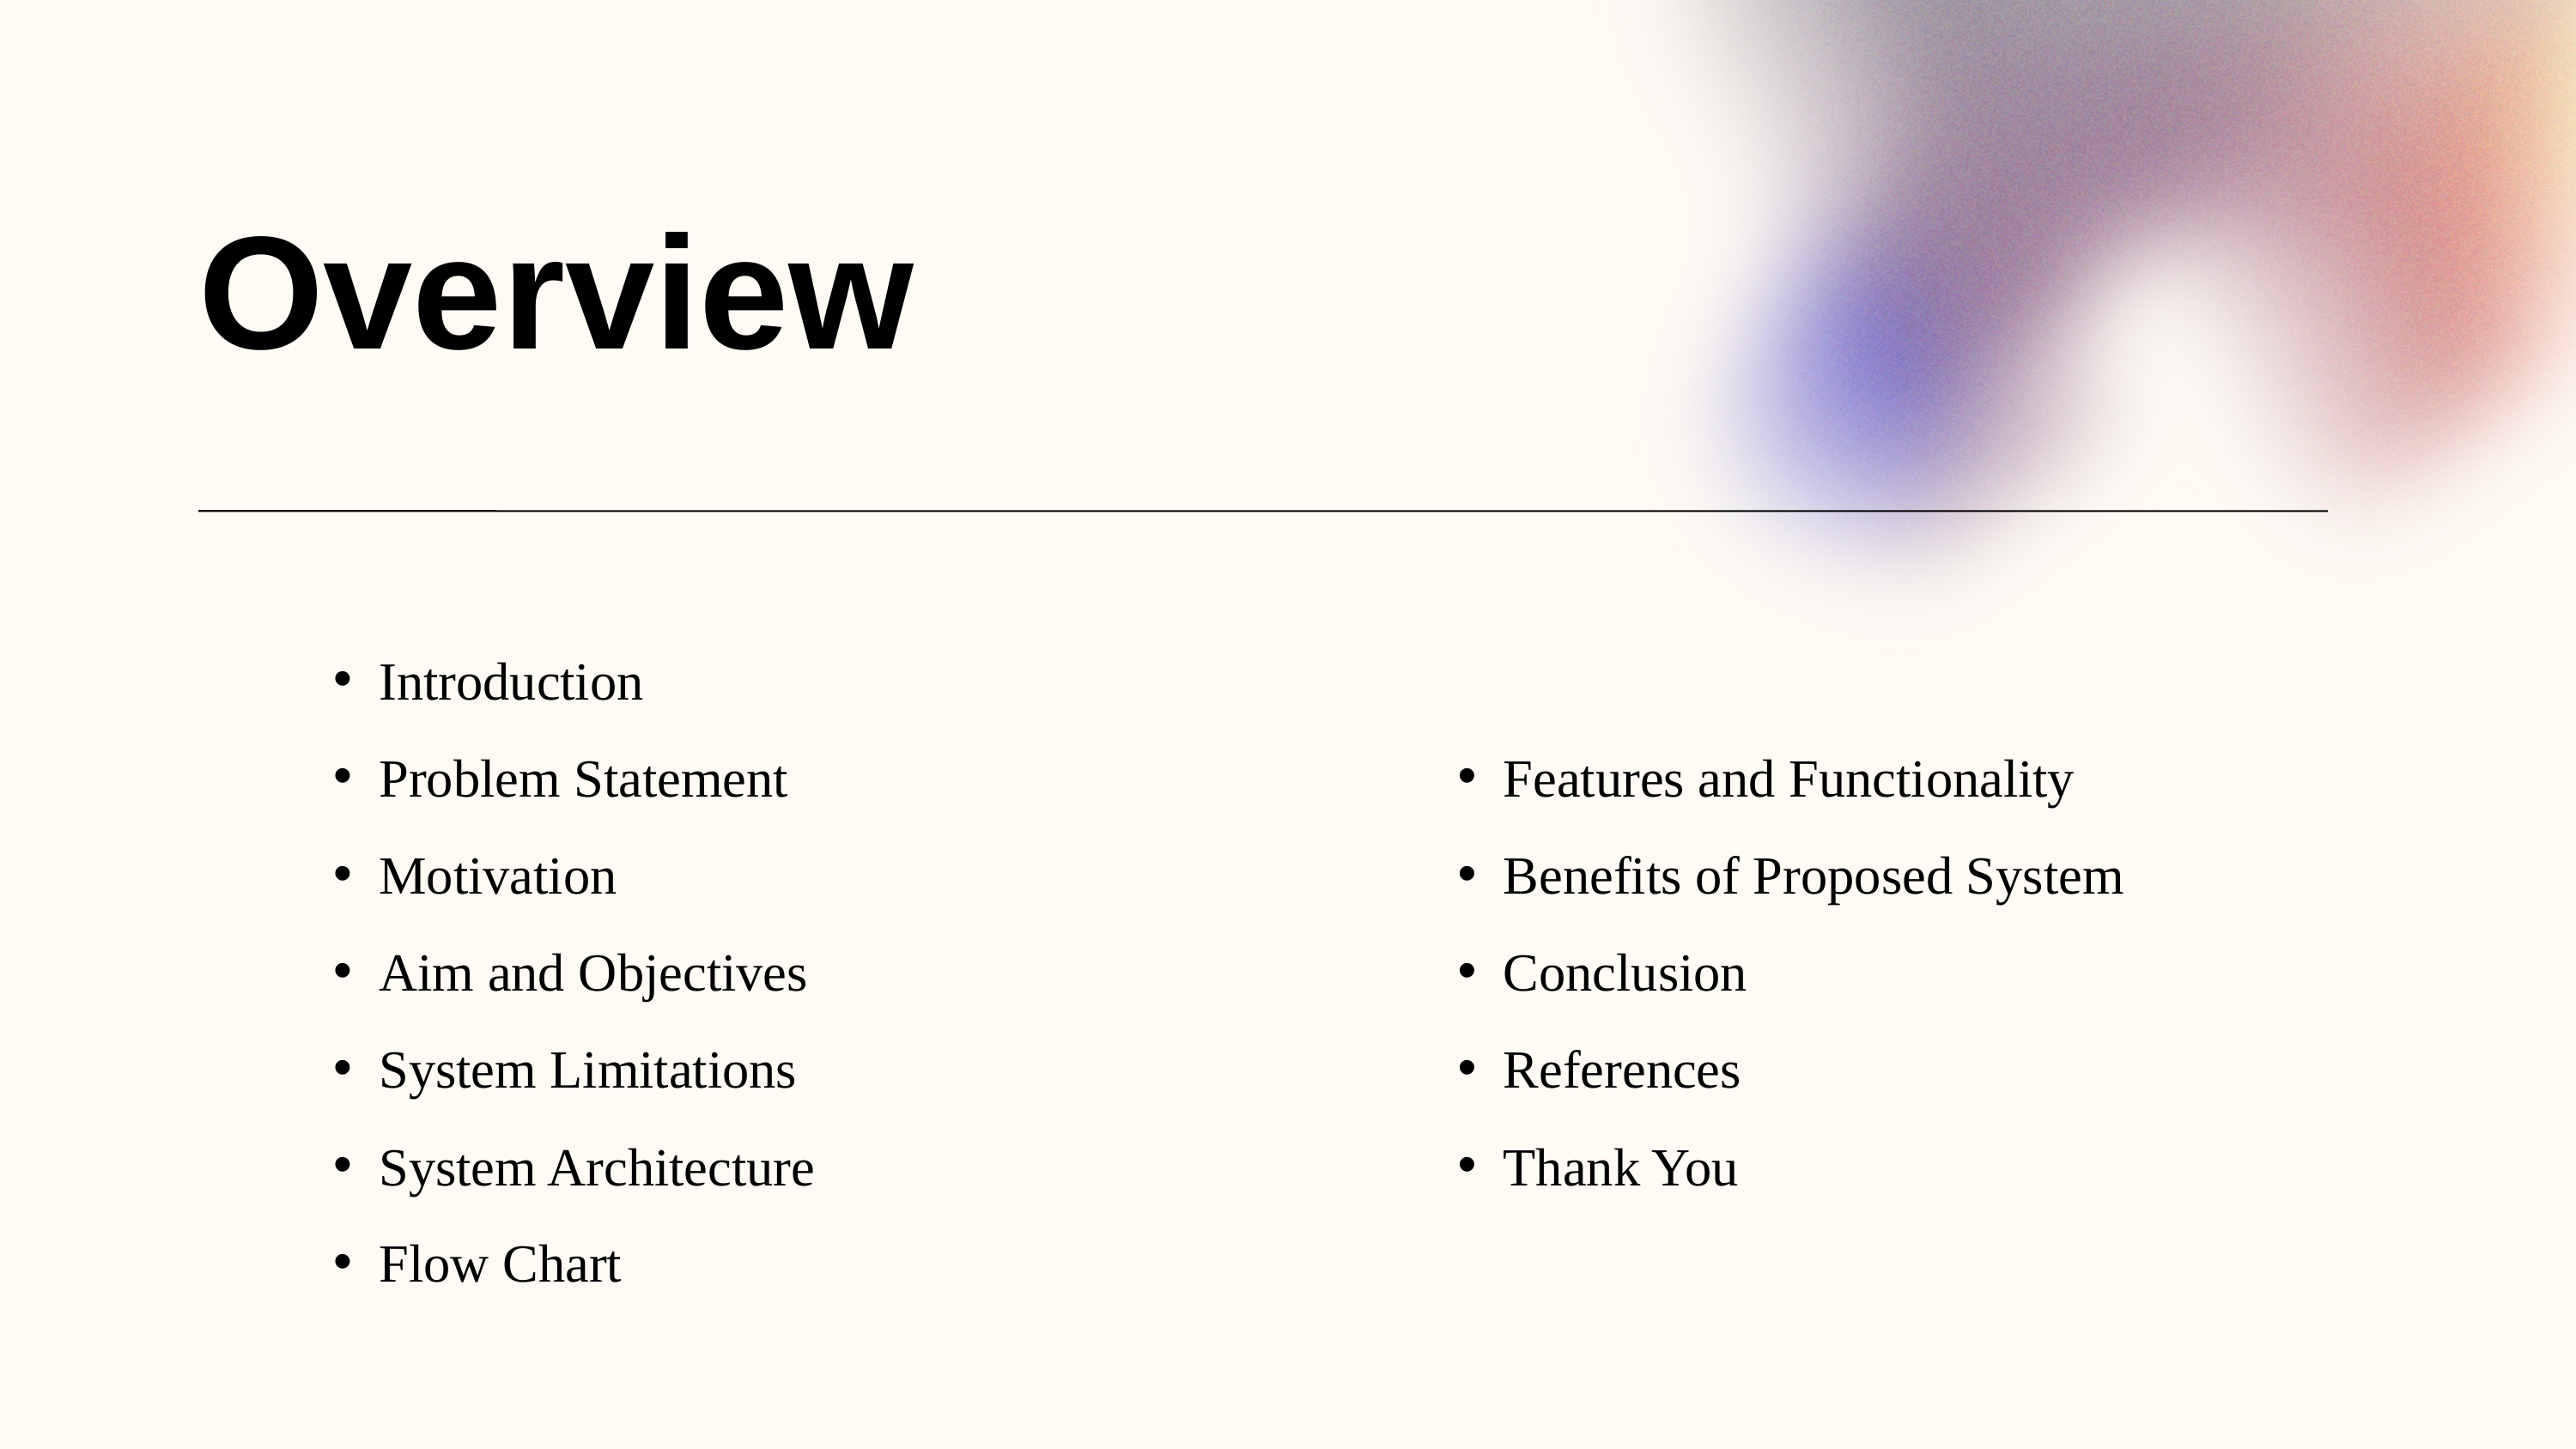

Overview

Introduction
Problem Statement
Features and Functionality
Motivation
Benefits of Proposed System
Aim and Objectives
Conclusion
System Limitations
References
System Architecture
Thank You
Flow Chart